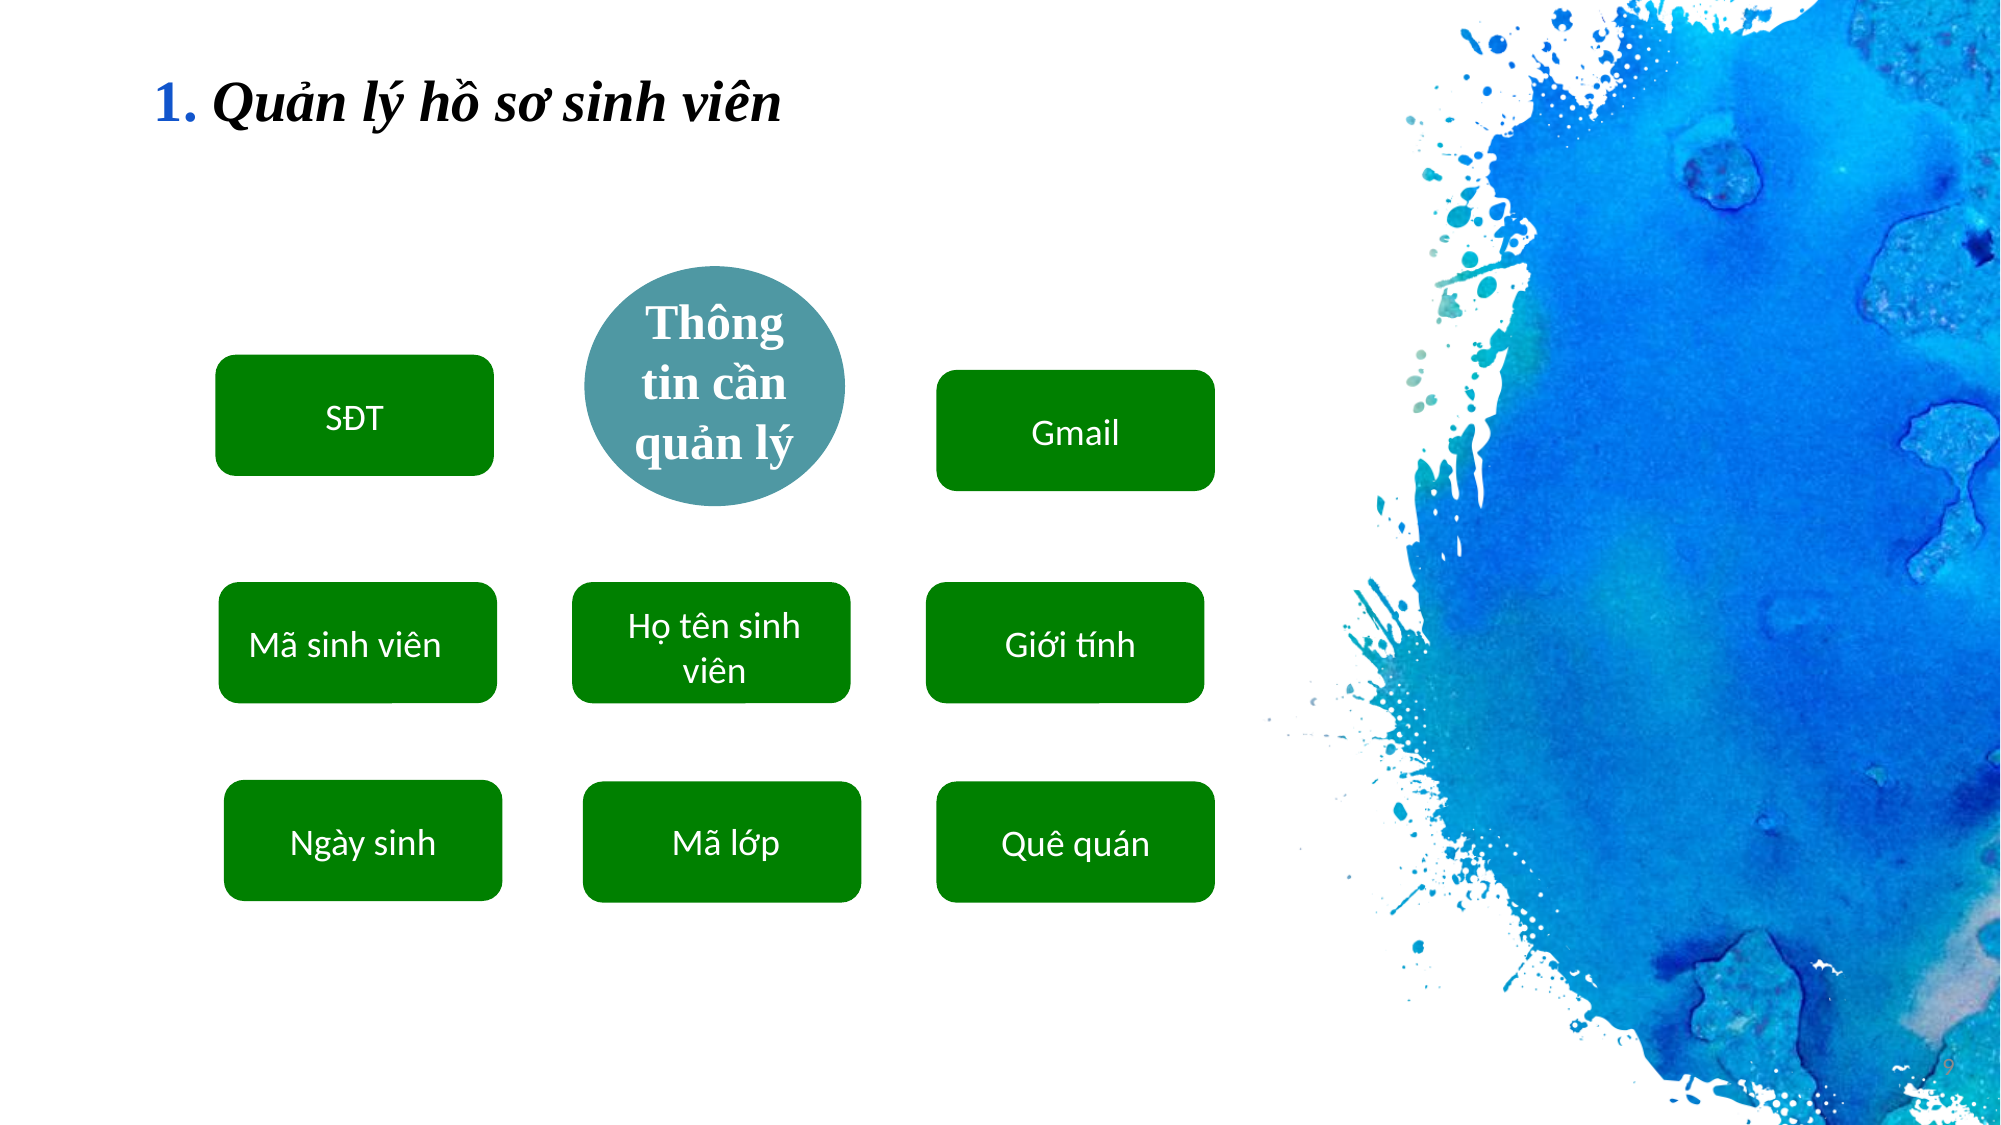

# 1. Quản lý hồ sơ sinh viên

Thông tin cần quản lý
SĐT
Gmail

Họ tên sinh viên
Mã sinh viên
Giới tính

Mã lớp

Ngày sinh

Quê quán

9